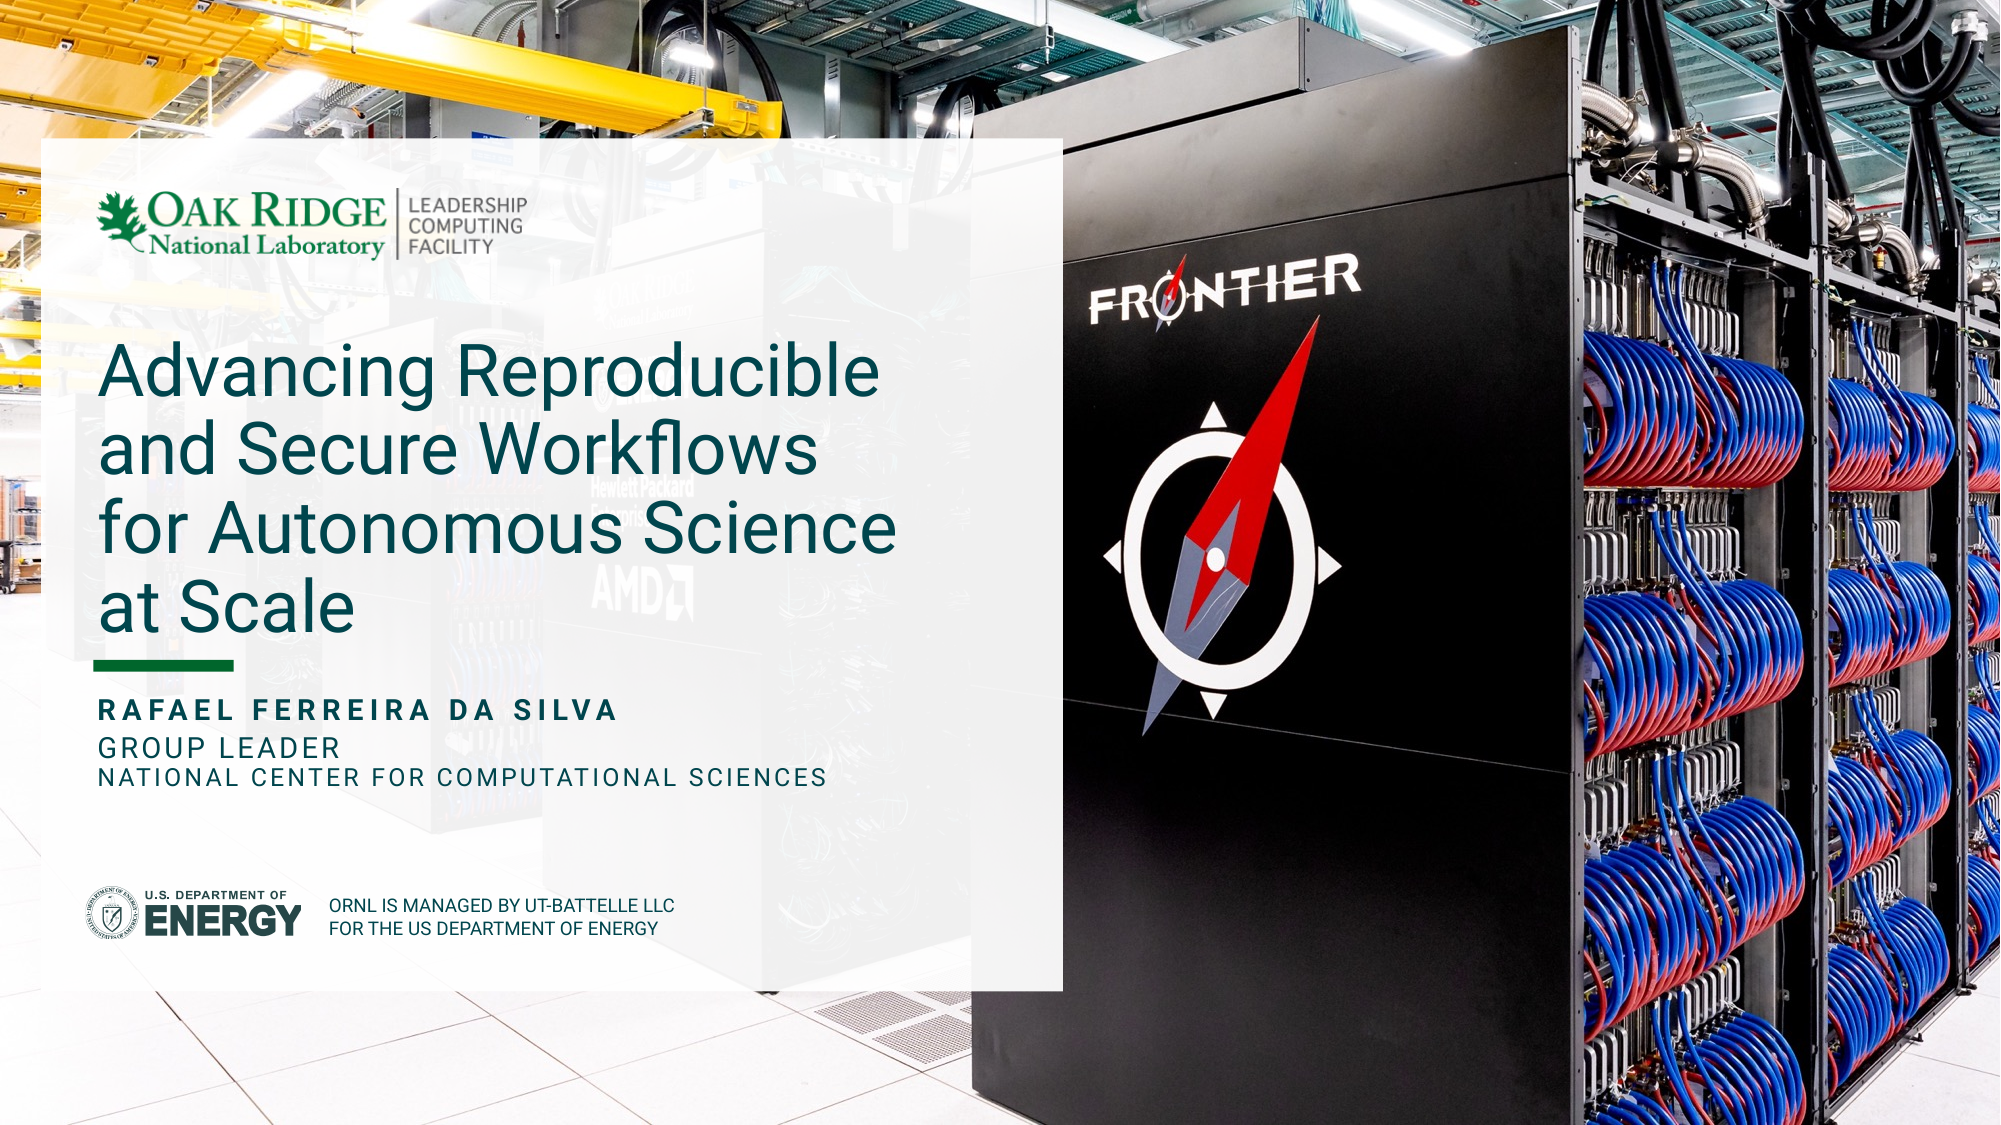

# Advancing Reproducible and Secure Workflows for Autonomous Science at Scale
RAFAEL FERREIRA DA SILVA
GROUP LEADER
NATIONAL CENTER FOR COMPUTATIONAL SCIENCES